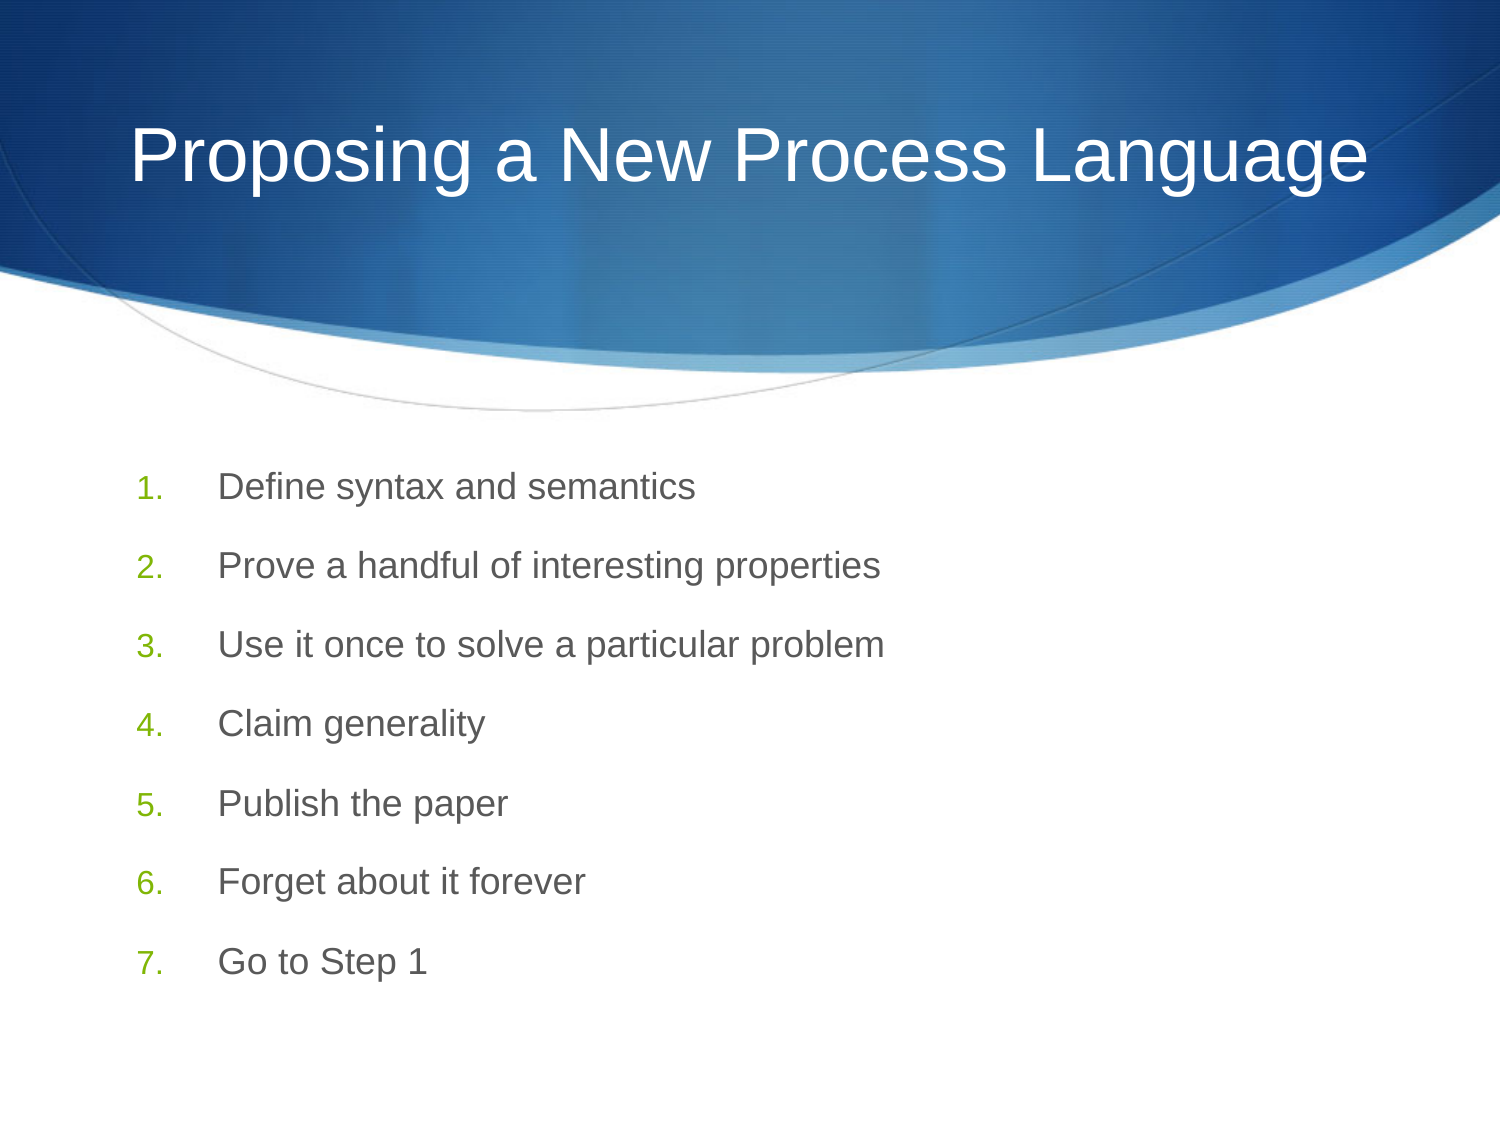

# Proposing a New Process Language
Define syntax and semantics
Prove a handful of interesting properties
Use it once to solve a particular problem
Claim generality
Publish the paper
Forget about it forever
Go to Step 1